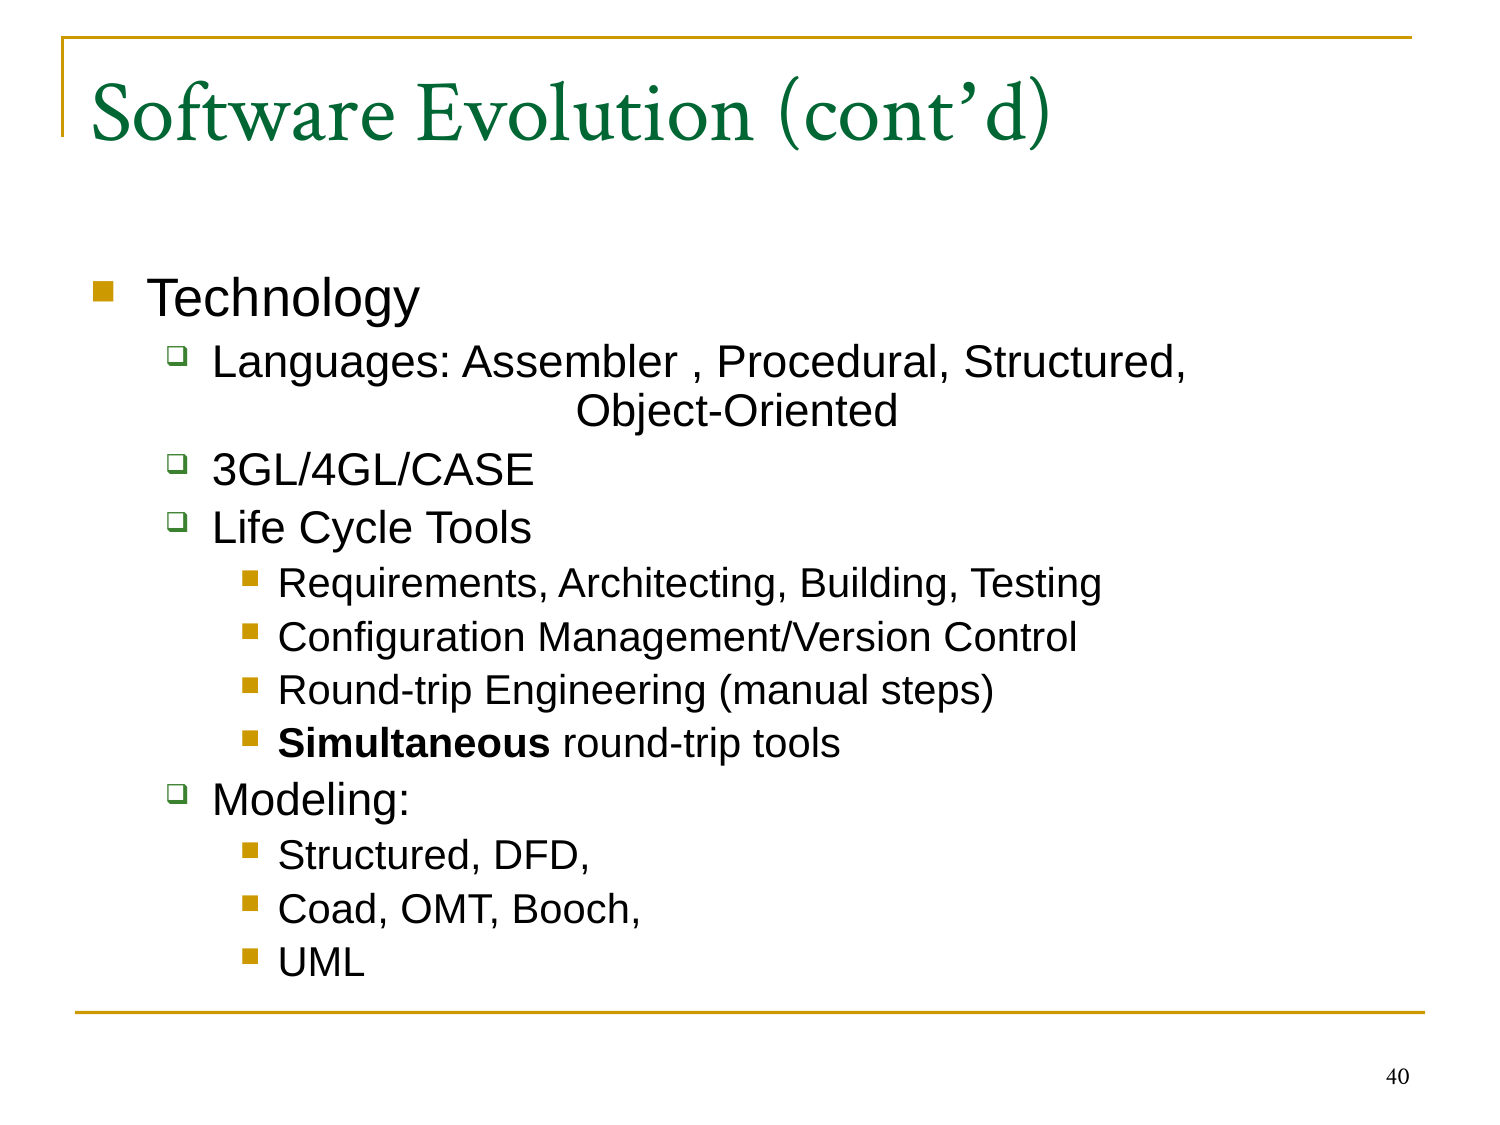

# Software Evolution (cont’d)
Technology
Languages: Assembler , Procedural, Structured,
		     Object-Oriented
3GL/4GL/CASE
Life Cycle Tools
Requirements, Architecting, Building, Testing
Configuration Management/Version Control
Round-trip Engineering (manual steps)
Simultaneous round-trip tools
Modeling:
Structured, DFD,
Coad, OMT, Booch,
UML
40